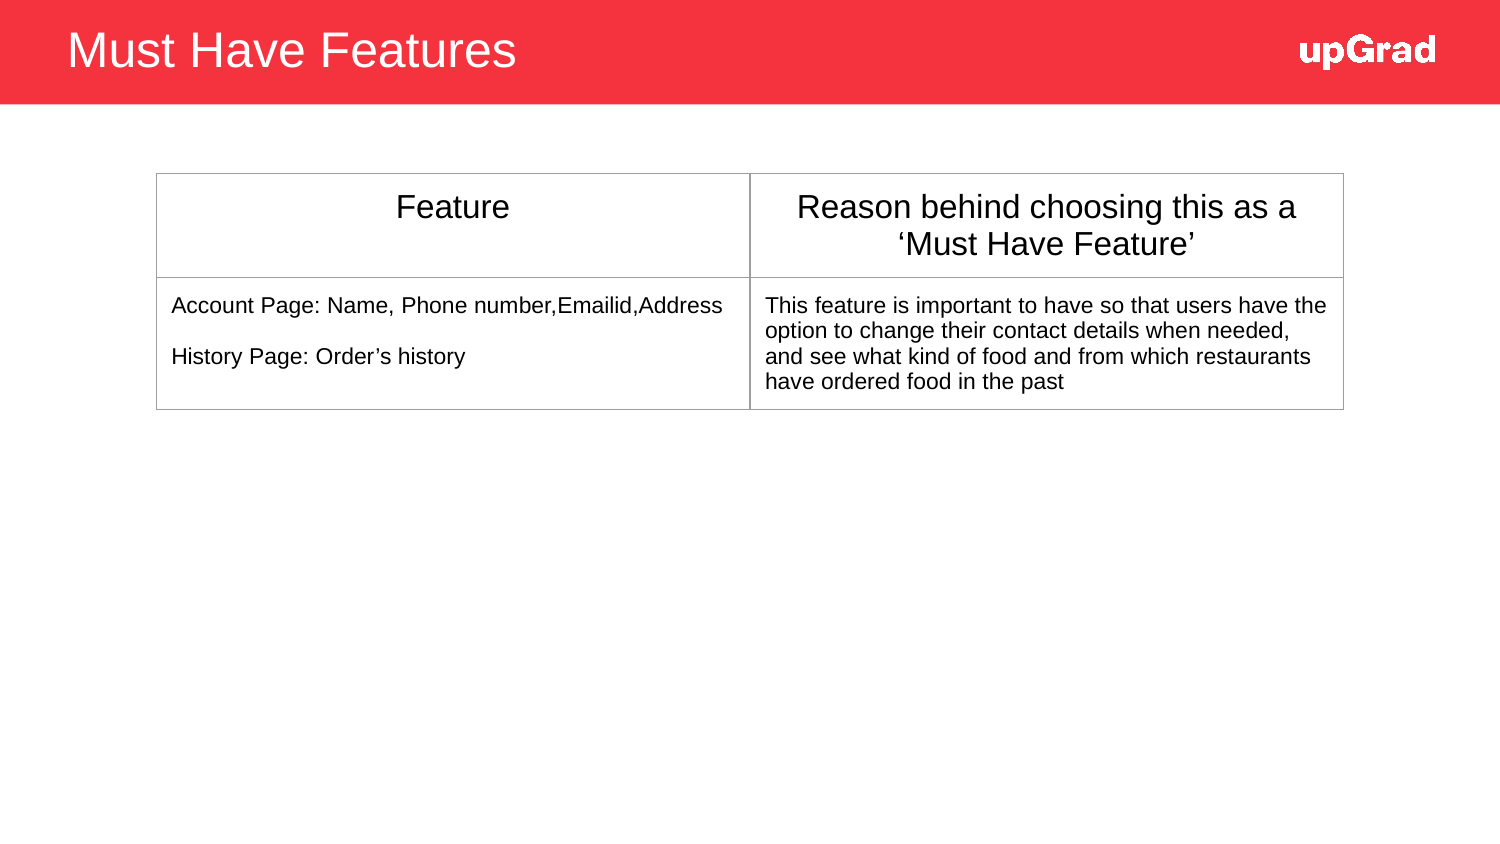

# Must Have Features
| Feature | Reason behind choosing this as a ‘Must Have Feature’ |
| --- | --- |
| Account Page: Name, Phone number,Emailid,Address  History Page: Order’s history | This feature is important to have so that users have the option to change their contact details when needed, and see what kind of food and from which restaurants have ordered food in the past |